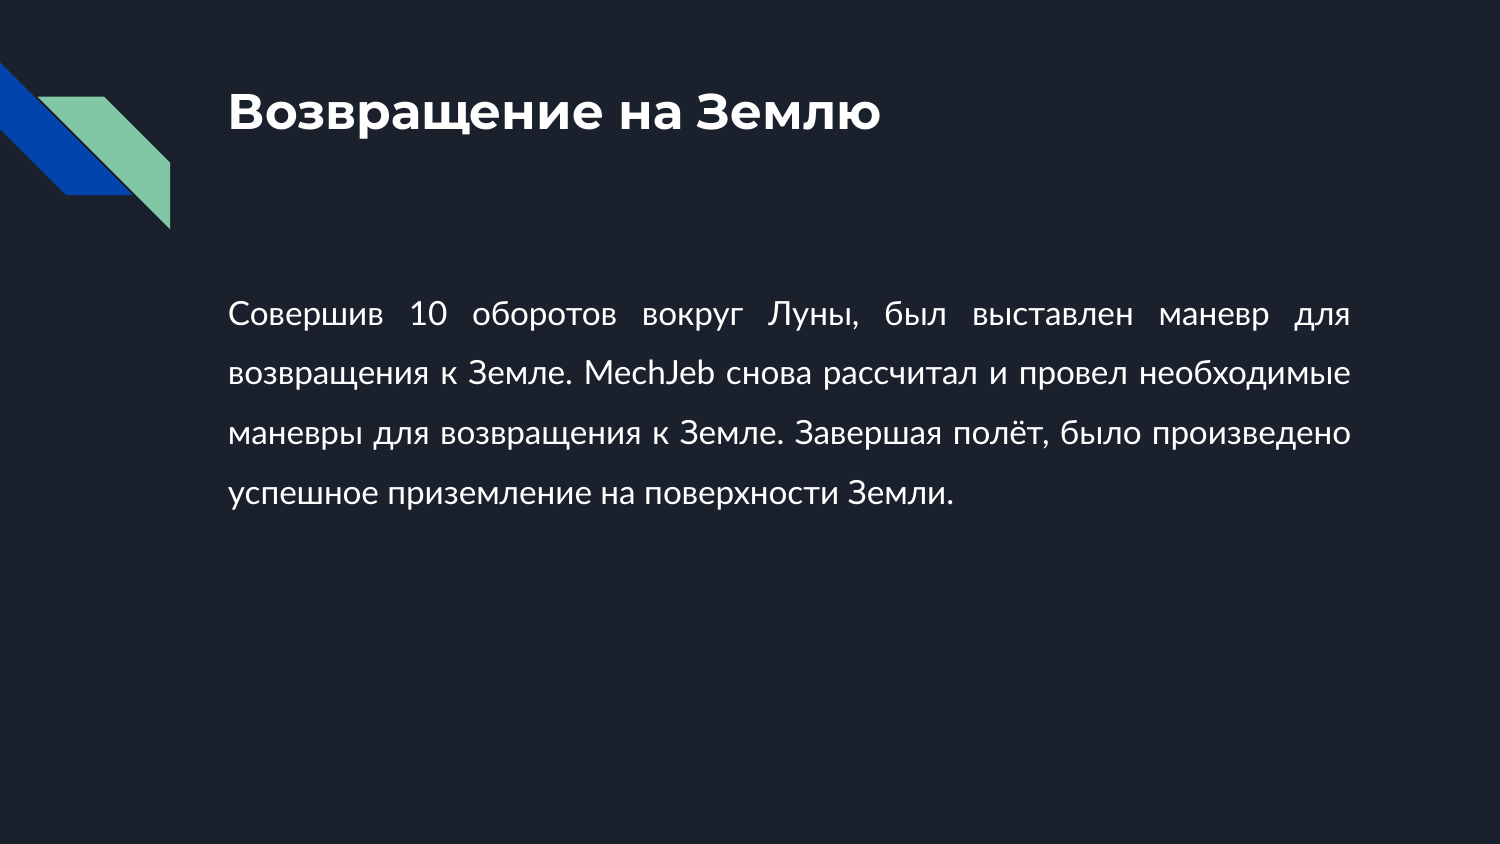

# Возвращение на Землю
Совершив 10 оборотов вокруг Луны, был выставлен маневр для возвращения к Земле. MechJeb снова рассчитал и провел необходимые маневры для возвращения к Земле. Завершая полёт, было произведено успешное приземление на поверхности Земли.